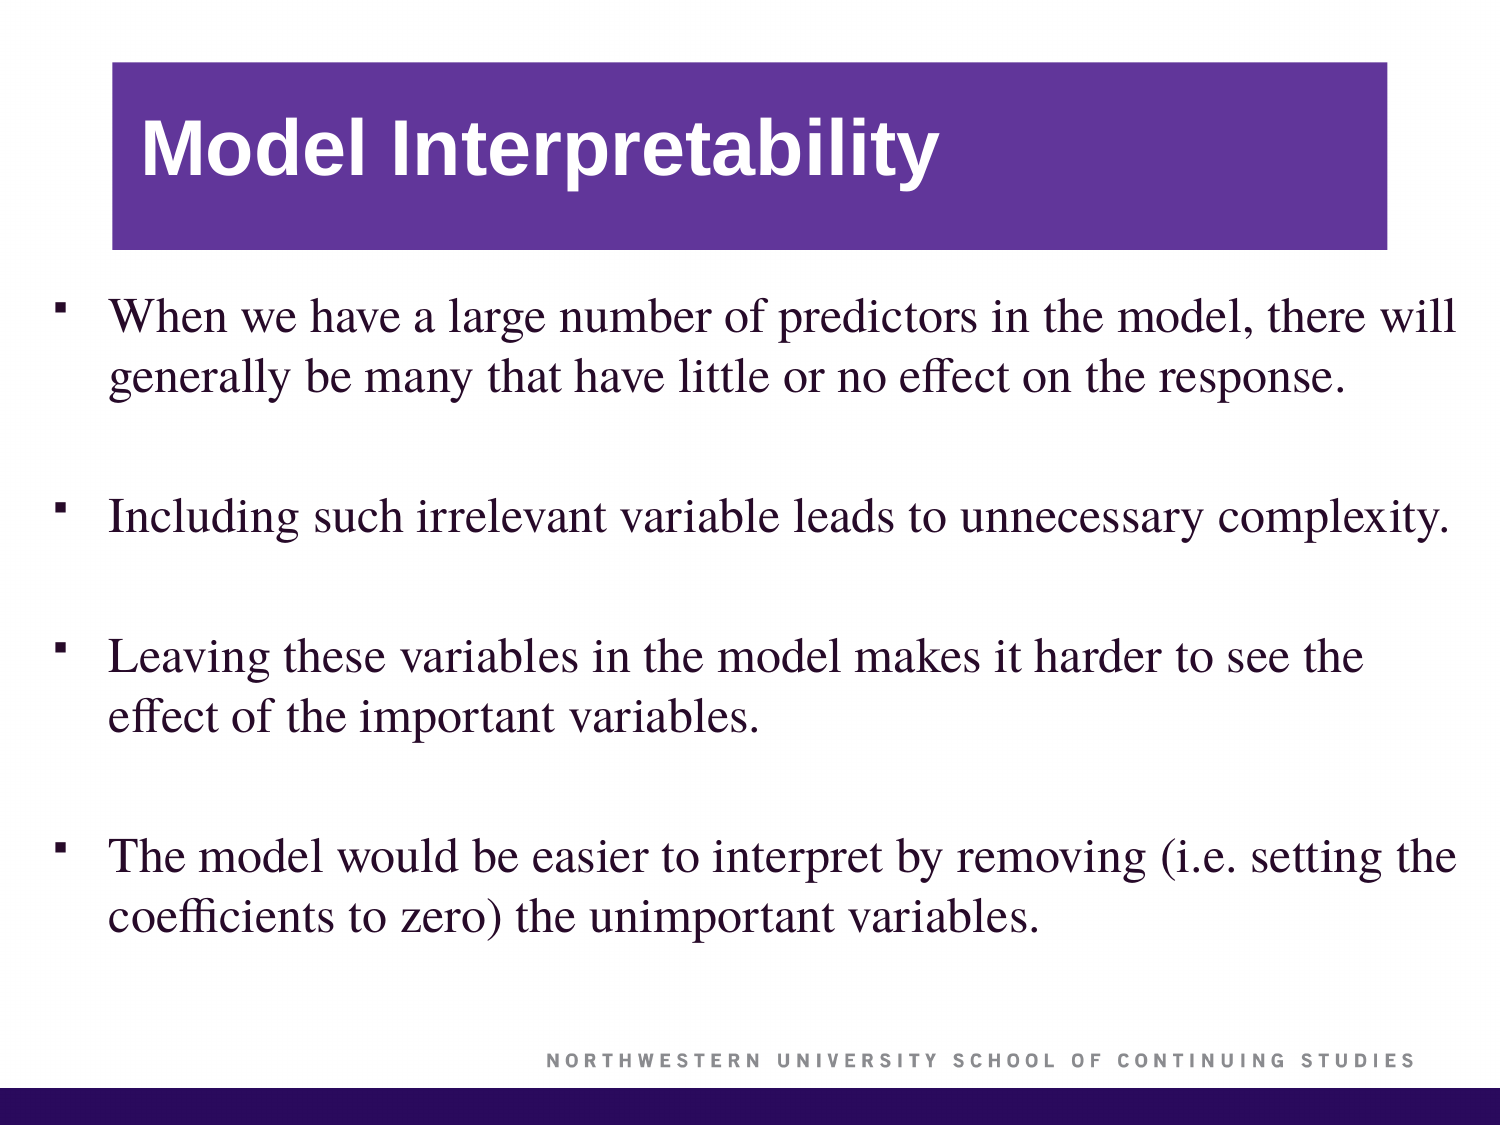

# Model Interpretability
When we have a large number of predictors in the model, there will generally be many that have little or no effect on the response.

Including such irrelevant variable leads to unnecessary complexity.

Leaving these variables in the model makes it harder to see the effect of the important variables.

The model would be easier to interpret by removing (i.e. setting the coefficients to zero) the unimportant variables.